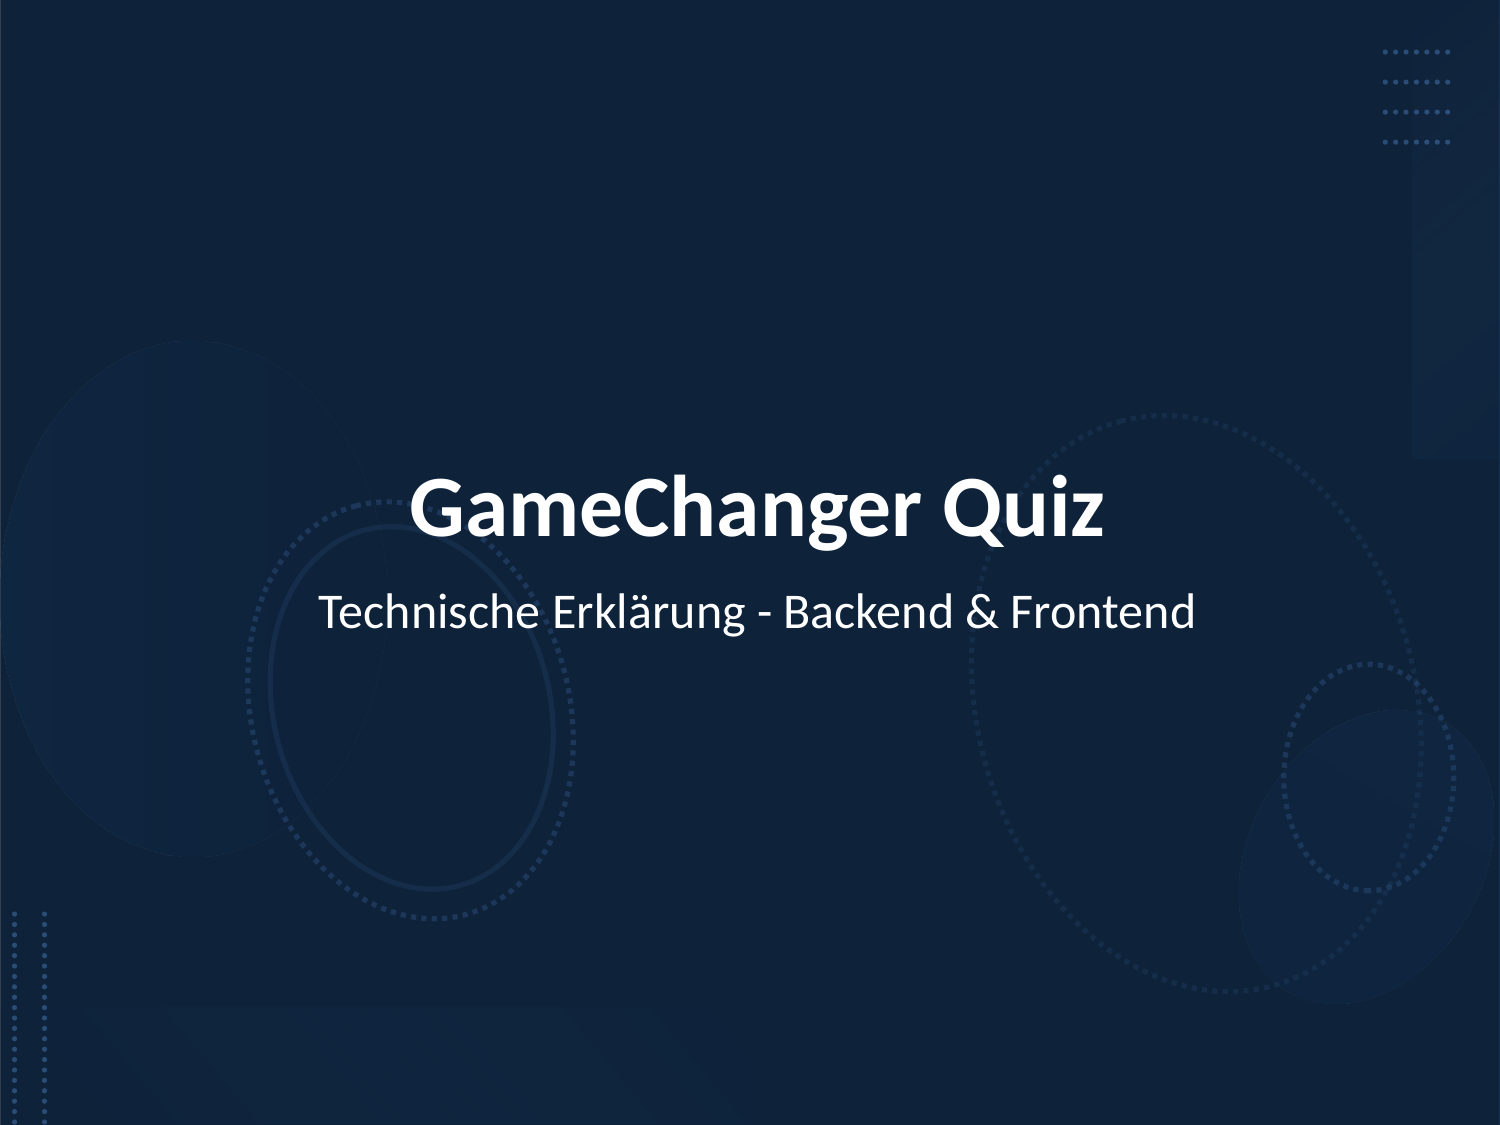

GameChanger Quiz

Technische Erklärung - Backend & Frontend